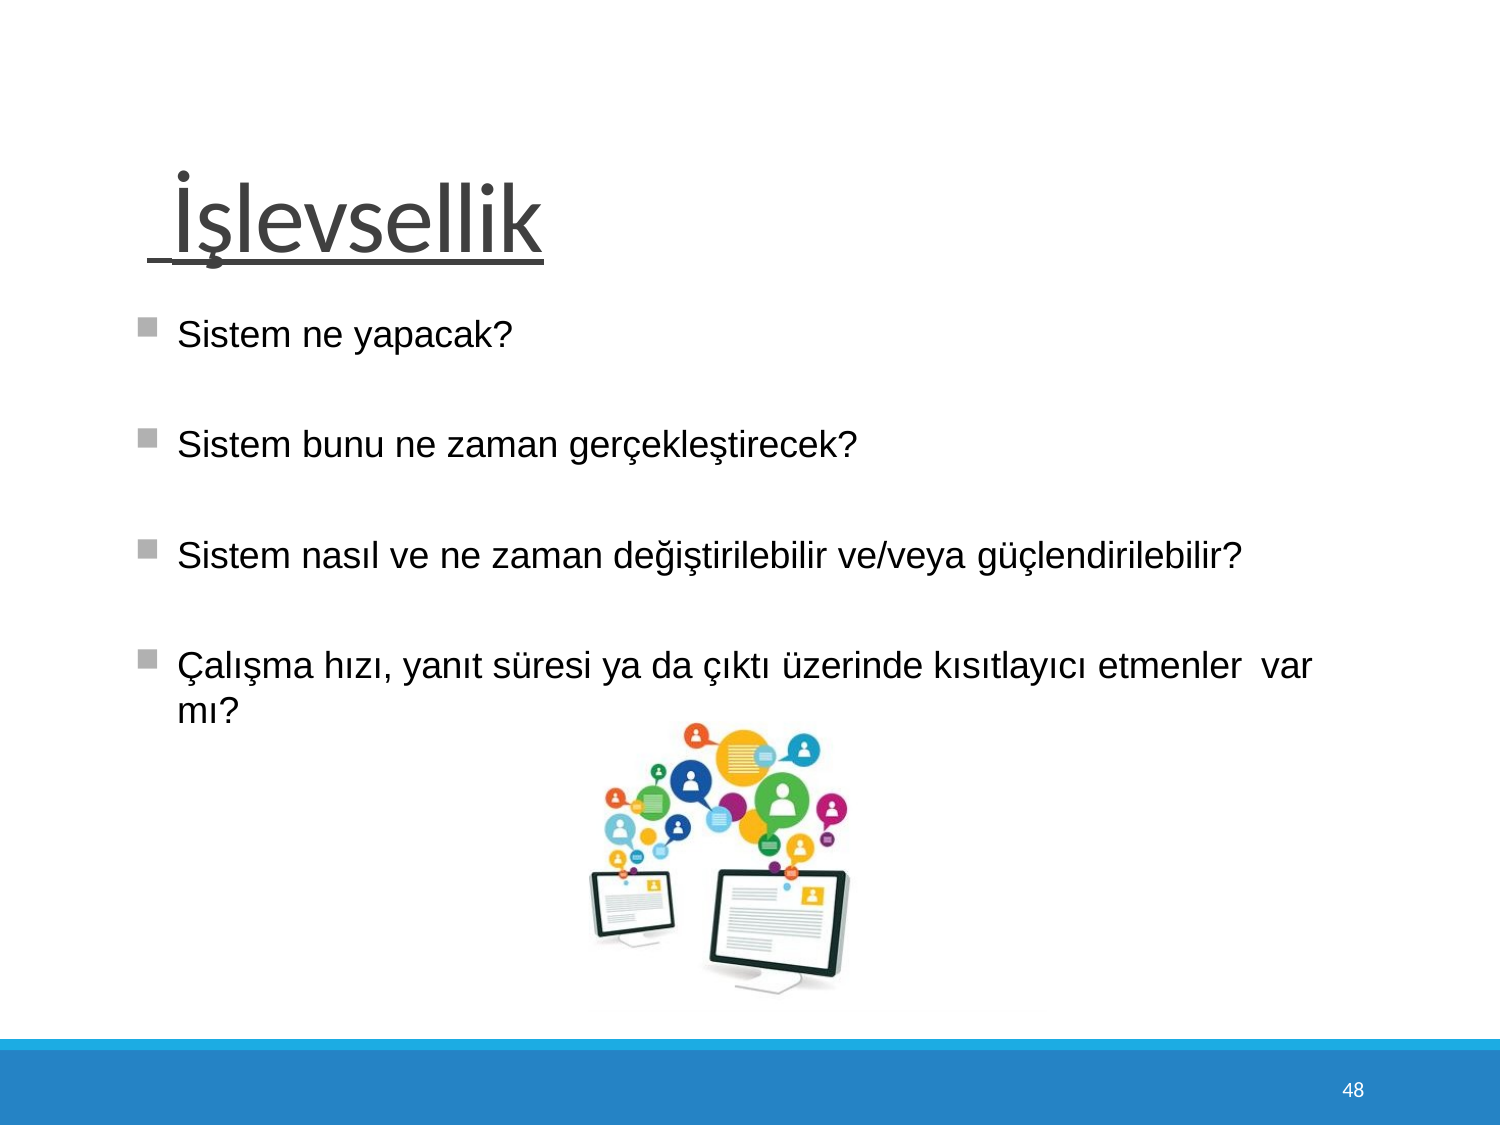

# İşlevsellik
Sistem ne yapacak?

Sistem bunu ne zaman gerçekleştirecek?

Sistem nasıl ve ne zaman değiştirilebilir ve/veya güçlendirilebilir?

Çalışma hızı, yanıt süresi ya da çıktı üzerinde kısıtlayıcı etmenler var
mı?

48